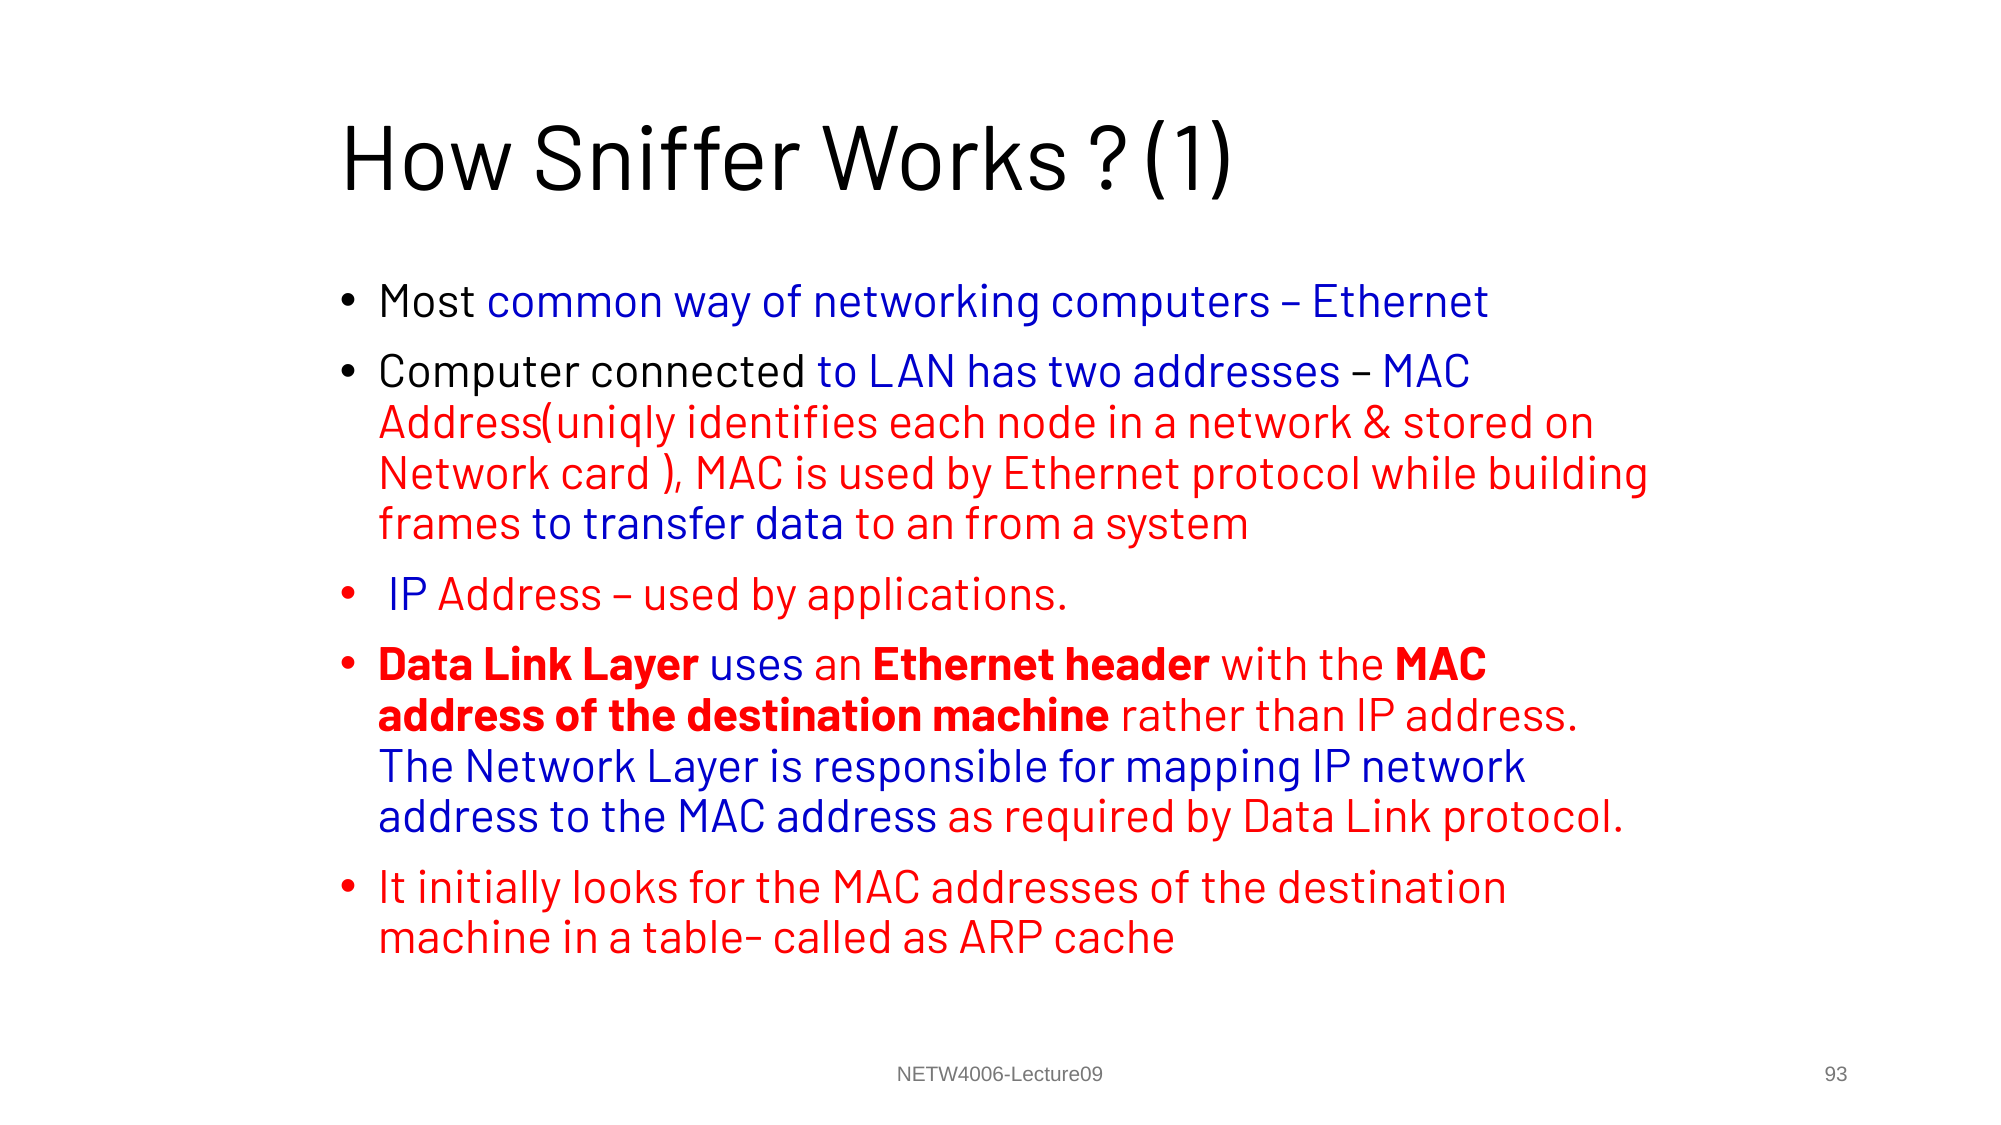

How Sniffer Works ? (1)
Most common way of networking computers – Ethernet
Computer connected to LAN has two addresses – MAC Address(uniqly identifies each node in a network & stored on Network card ), MAC is used by Ethernet protocol while building frames to transfer data to an from a system
 IP Address – used by applications.
Data Link Layer uses an Ethernet header with the MAC address of the destination machine rather than IP address.  The Network Layer is responsible for mapping IP network address to the MAC address as required by Data Link protocol.
It initially looks for the MAC addresses of the destination machine in a table- called as ARP cache

NETW4006-Lecture09
93